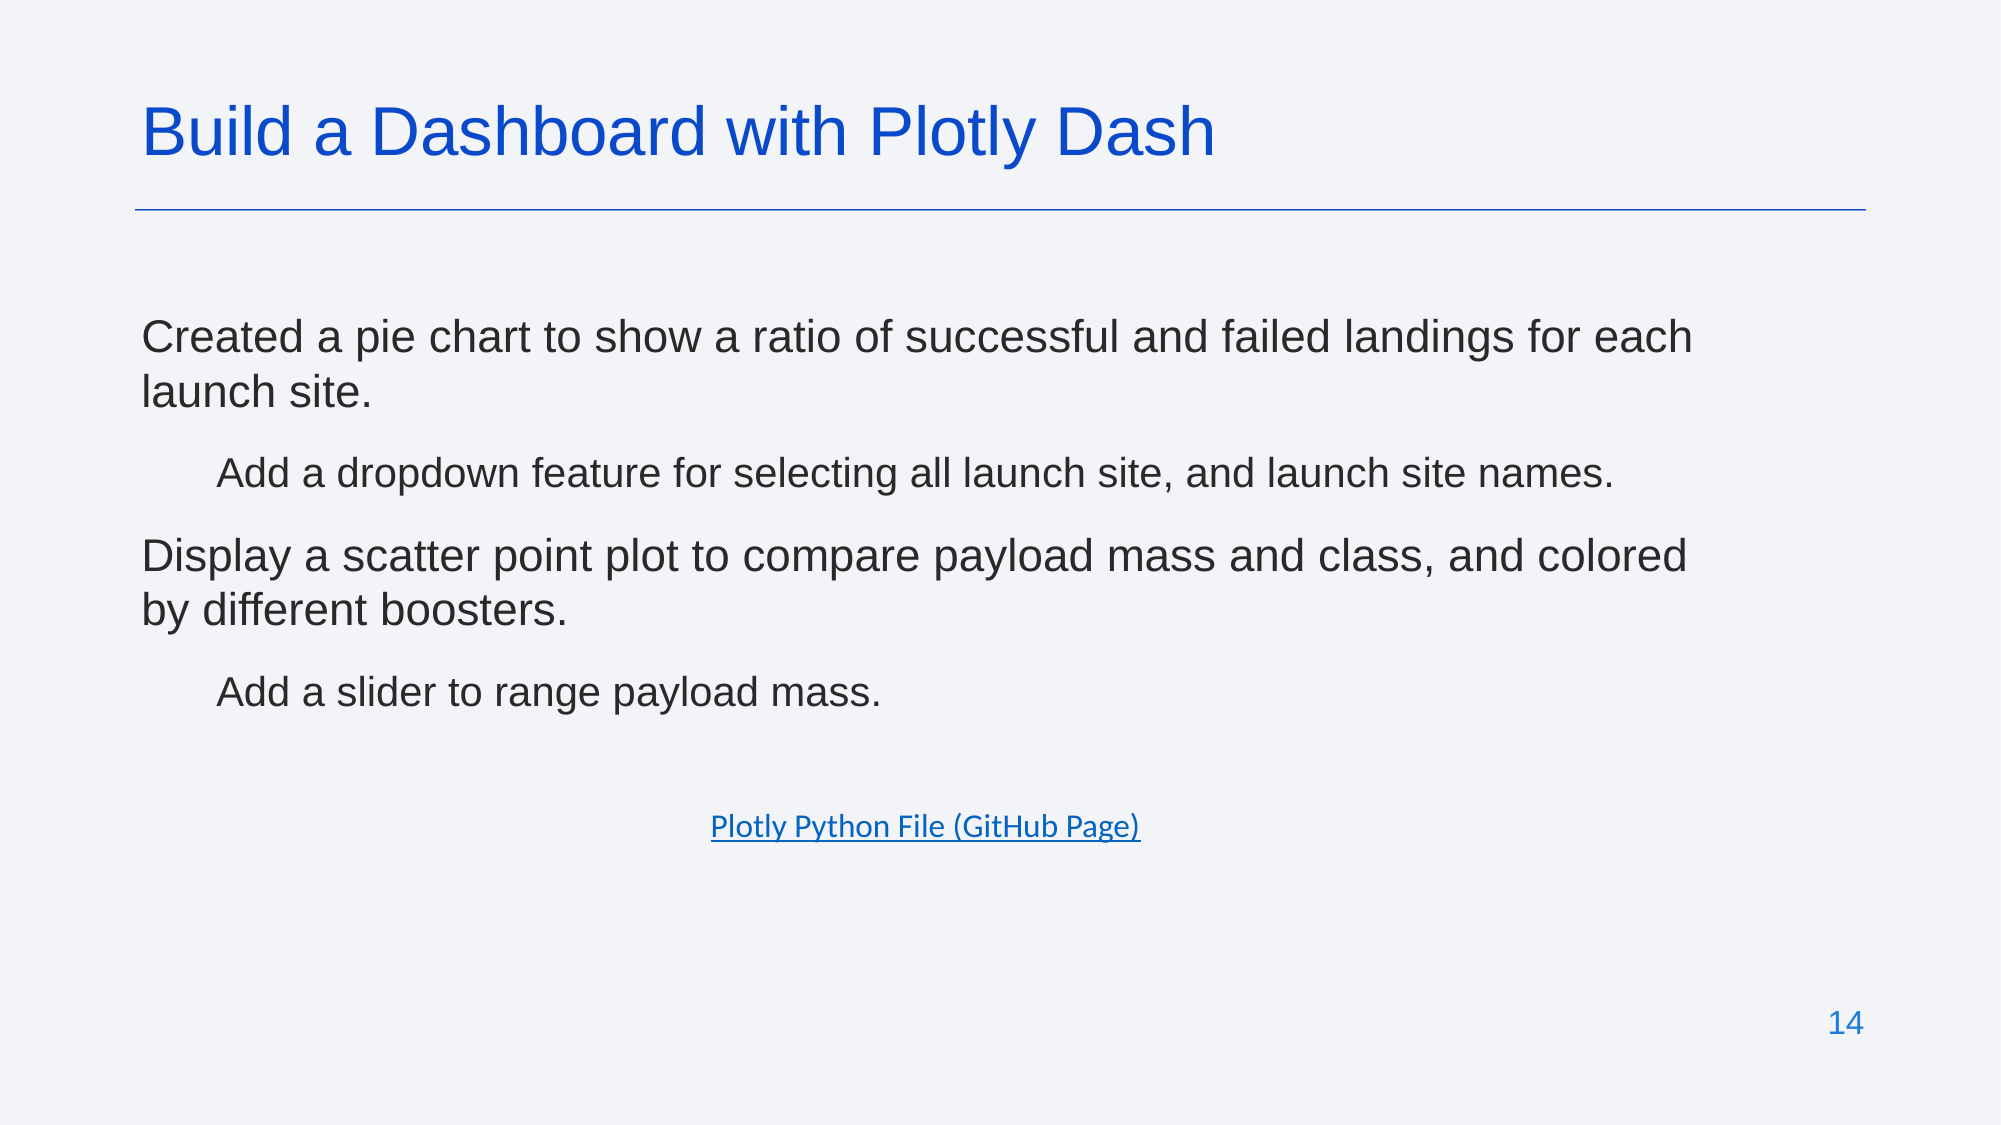

Build a Dashboard with Plotly Dash
Created a pie chart to show a ratio of successful and failed landings for each launch site.
Add a dropdown feature for selecting all launch site, and launch site names.
Display a scatter point plot to compare payload mass and class, and colored by different boosters.
Add a slider to range payload mass.

Plotly Python File (GitHub Page)
14